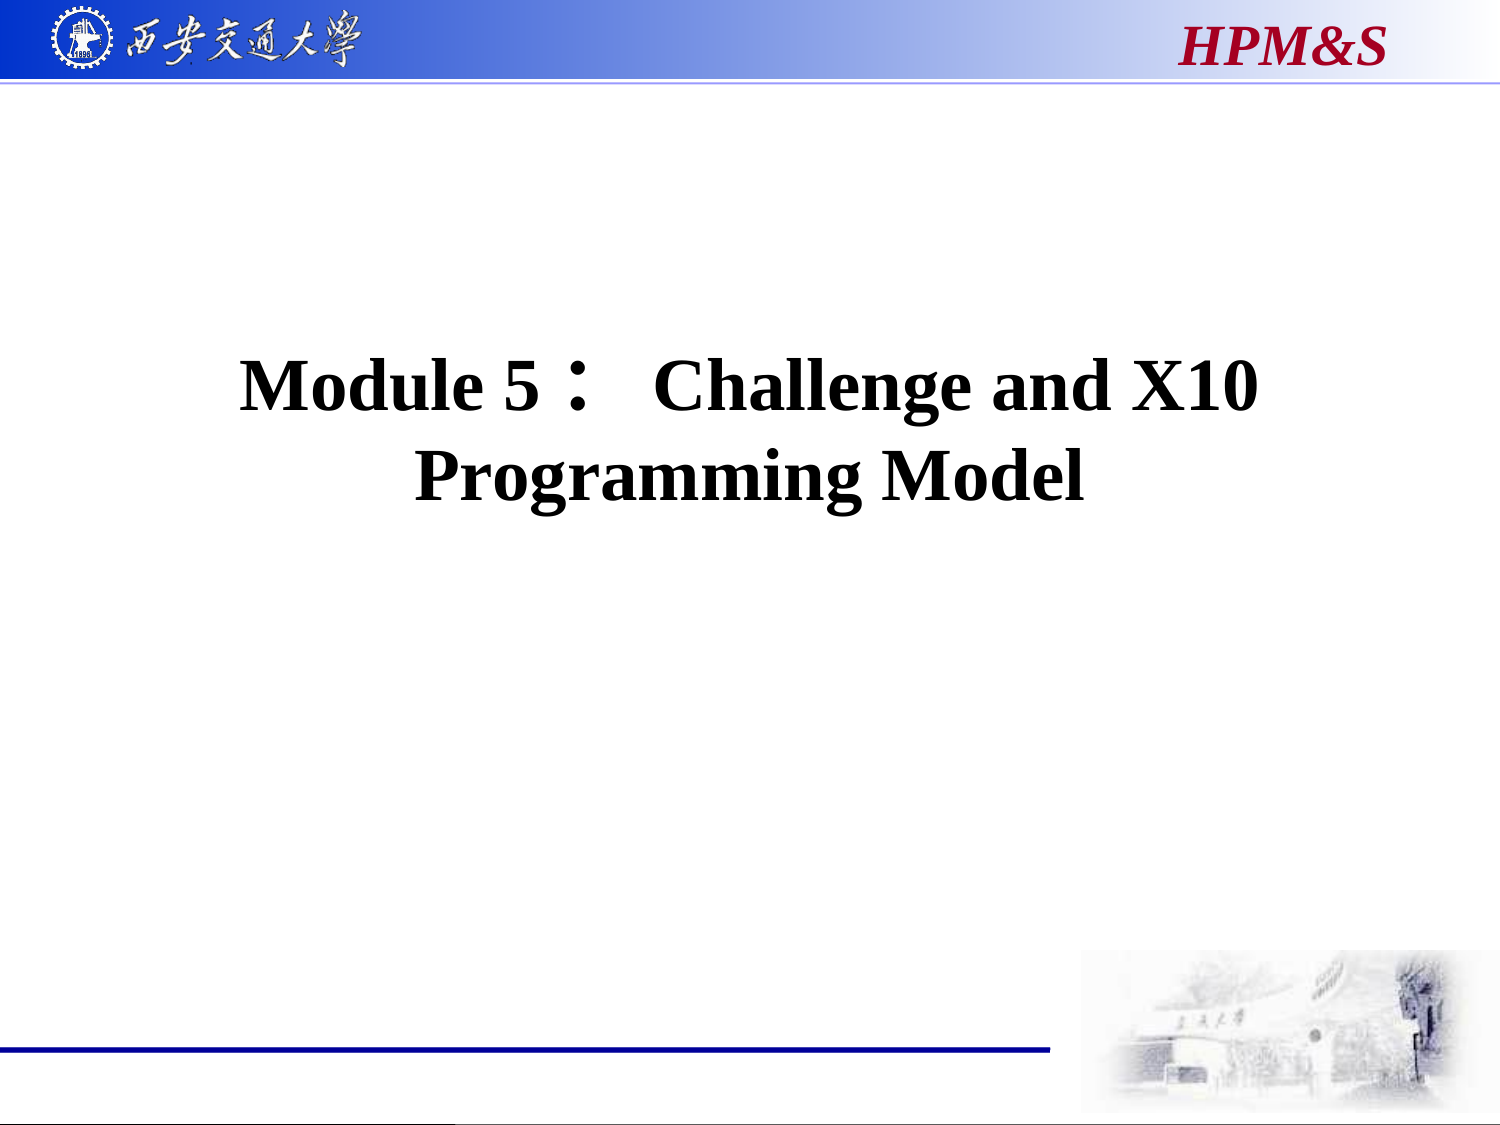

# Module 5：Challenge and X10 Programming Model